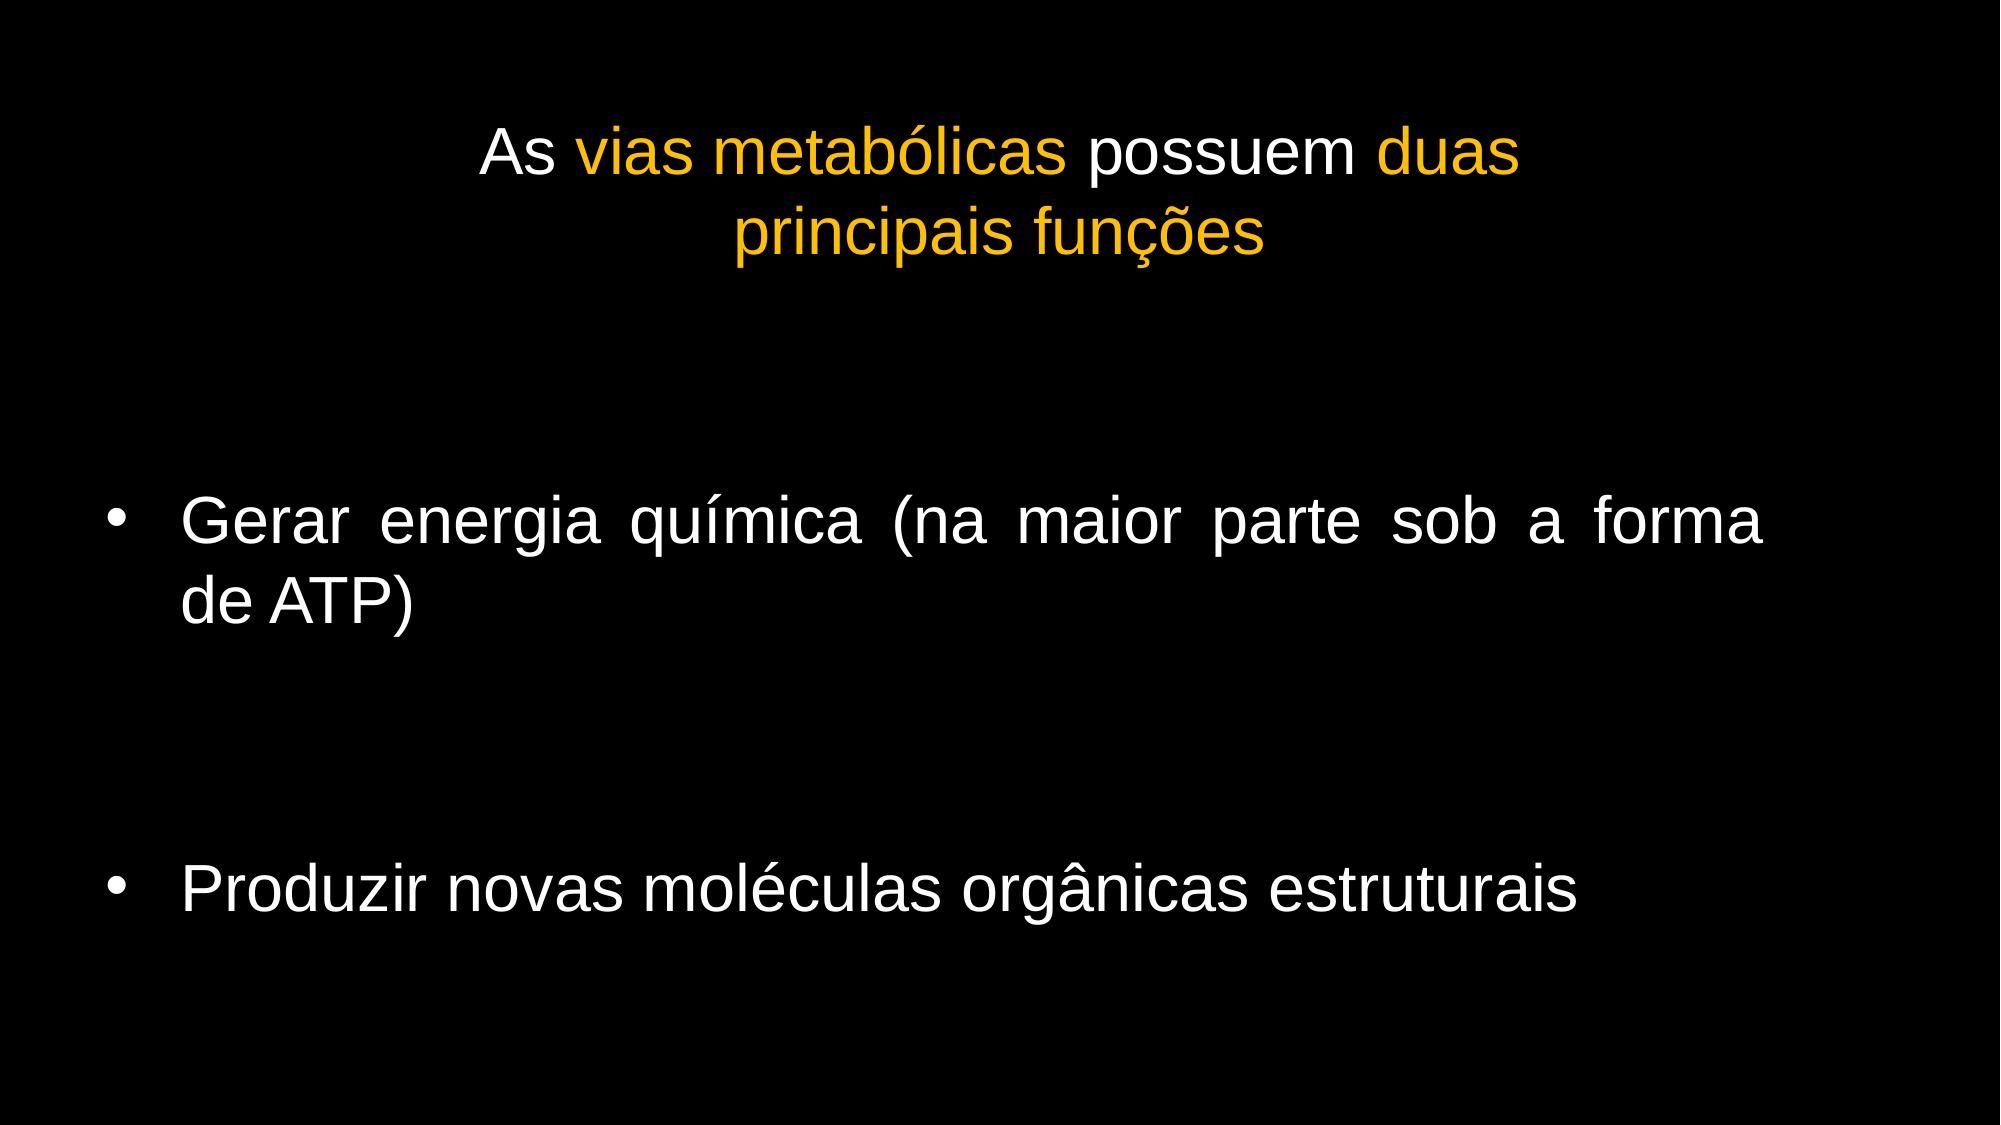

As vias metabólicas possuem duas principais funções
Gerar energia química (na maior parte sob a forma de ATP)
Produzir novas moléculas orgânicas estruturais